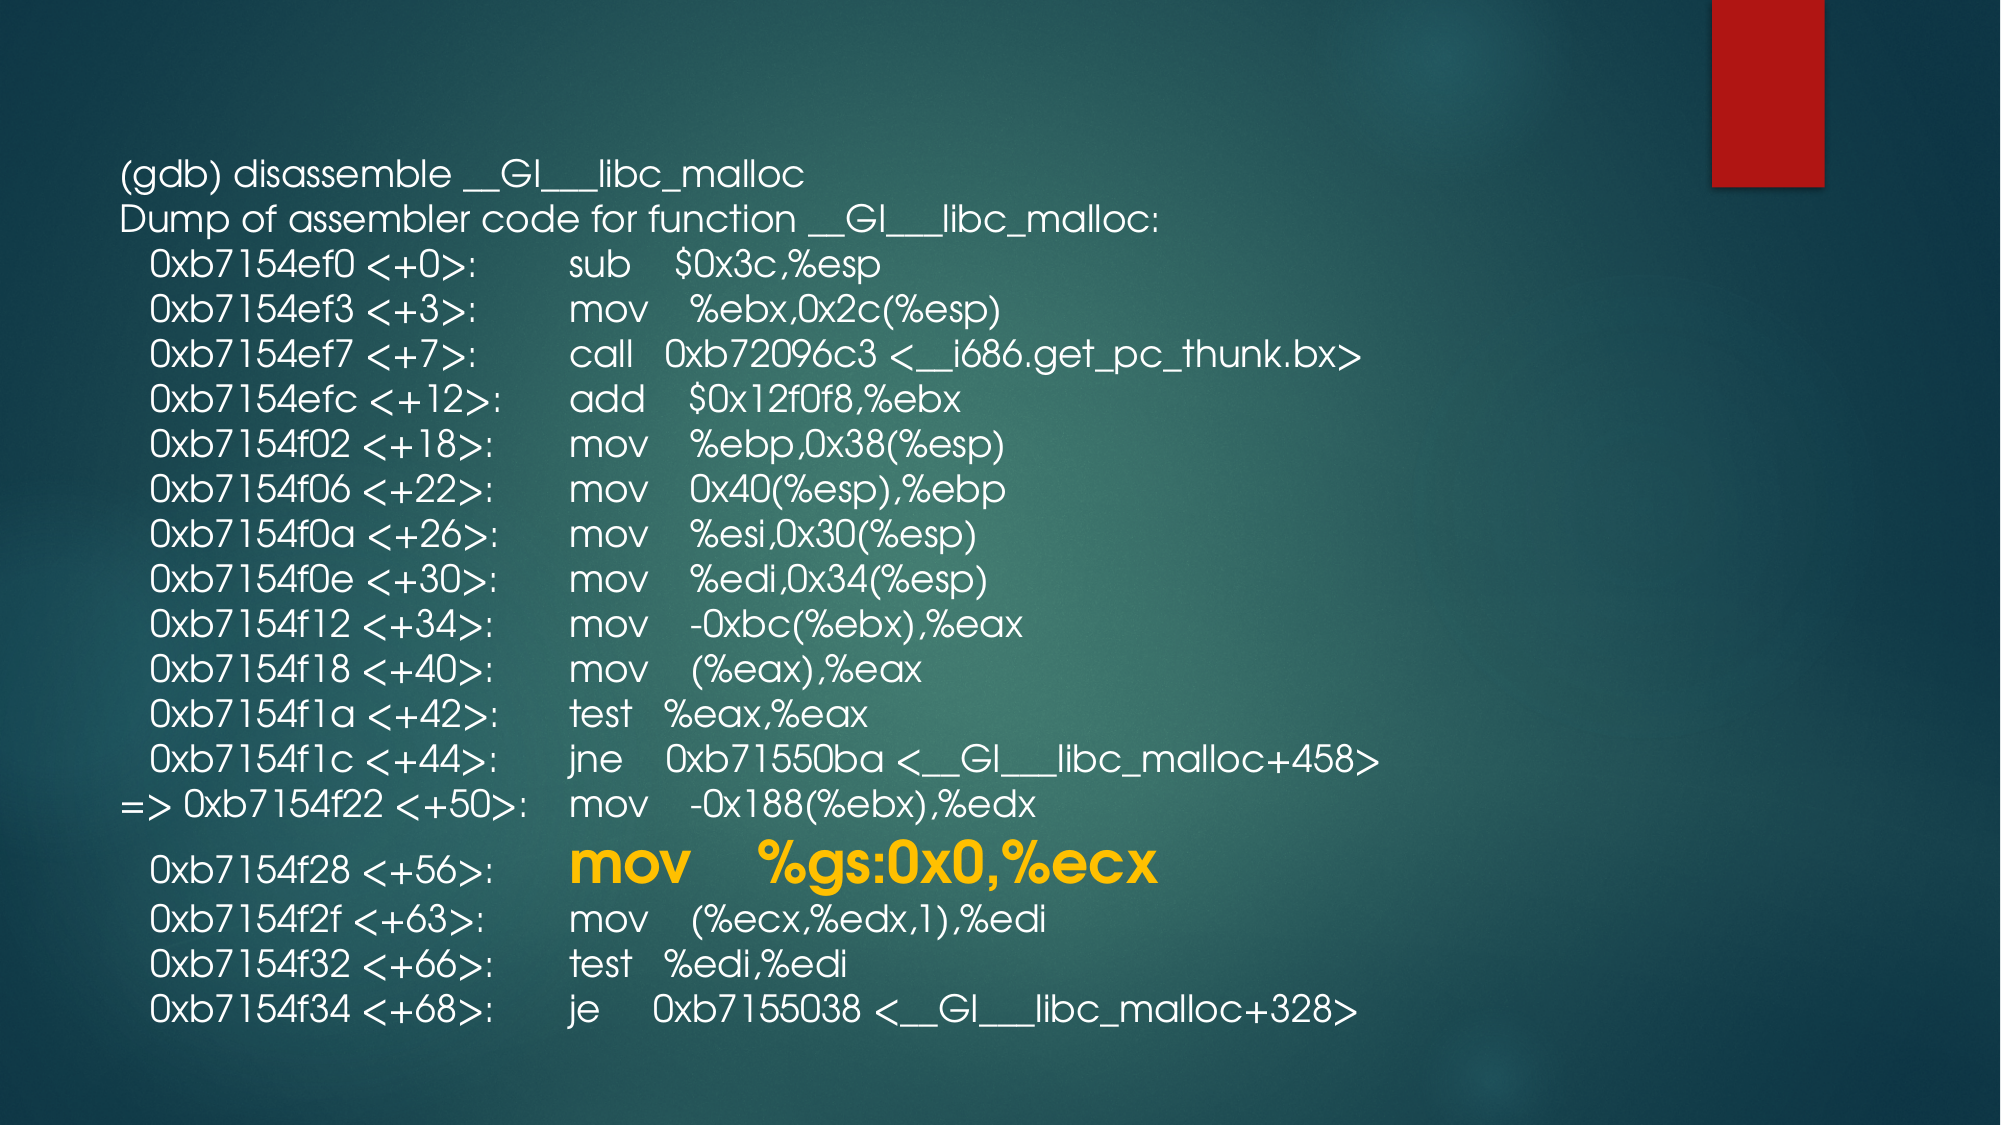

(gdb) disassemble __GI___libc_malloc
Dump of assembler code for function __GI___libc_malloc:
   0xb7154ef0 <+0>:	sub    $0x3c,%esp
   0xb7154ef3 <+3>:	mov    %ebx,0x2c(%esp)
   0xb7154ef7 <+7>:	call   0xb72096c3 <__i686.get_pc_thunk.bx>
   0xb7154efc <+12>:	add    $0x12f0f8,%ebx
   0xb7154f02 <+18>:	mov    %ebp,0x38(%esp)
   0xb7154f06 <+22>:	mov    0x40(%esp),%ebp
   0xb7154f0a <+26>:	mov    %esi,0x30(%esp)
   0xb7154f0e <+30>:	mov    %edi,0x34(%esp)
   0xb7154f12 <+34>:	mov    -0xbc(%ebx),%eax
   0xb7154f18 <+40>:	mov    (%eax),%eax
   0xb7154f1a <+42>:	test   %eax,%eax
   0xb7154f1c <+44>:	jne    0xb71550ba <__GI___libc_malloc+458>
=> 0xb7154f22 <+50>:	mov    -0x188(%ebx),%edx
   0xb7154f28 <+56>:	mov    %gs:0x0,%ecx
   0xb7154f2f <+63>:	mov    (%ecx,%edx,1),%edi
   0xb7154f32 <+66>:	test   %edi,%edi
   0xb7154f34 <+68>:	je     0xb7155038 <__GI___libc_malloc+328>